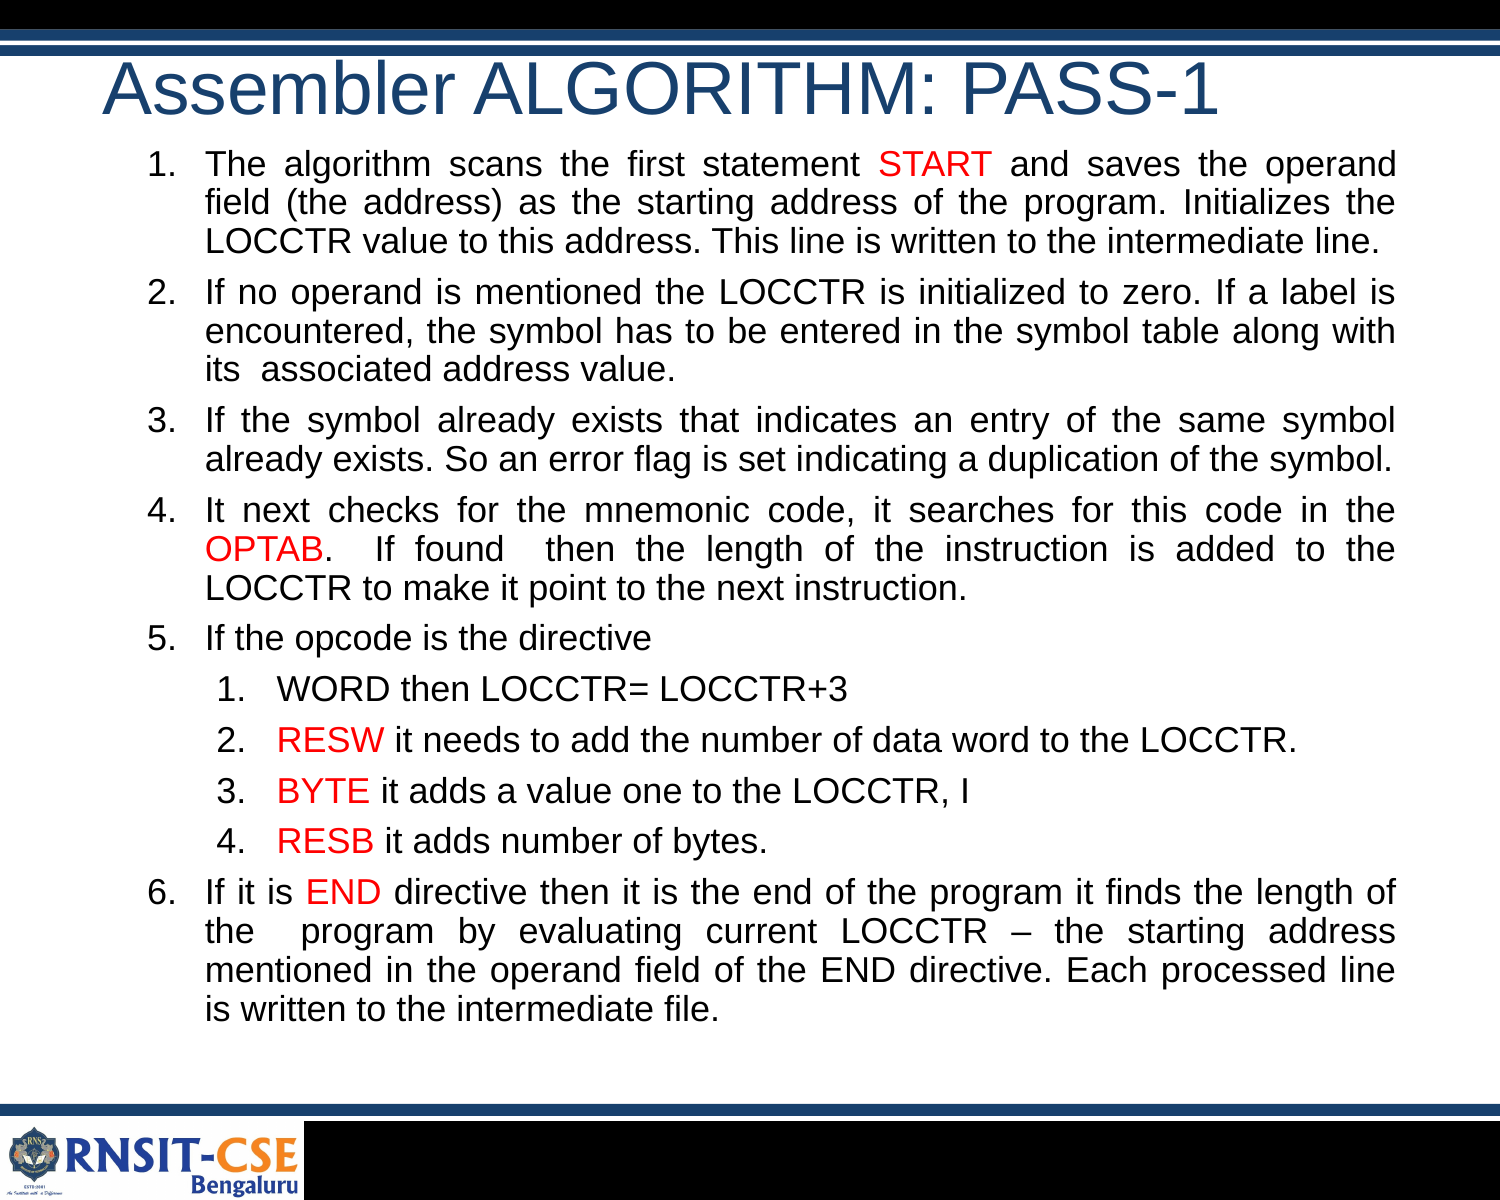

Assembler ALGORITHM: PASS-1
The algorithm scans the first statement START and saves the operand field (the address) as the starting address of the program. Initializes the LOCCTR value to this address. This line is written to the intermediate line.
If no operand is mentioned the LOCCTR is initialized to zero. If a label is encountered, the symbol has to be entered in the symbol table along with its  associated address value.
If the symbol already exists that indicates an entry of the same symbol already exists. So an error flag is set indicating a duplication of the symbol.
It next checks for the mnemonic code, it searches for this code in the OPTAB.  If found  then the length of the instruction is added to the LOCCTR to make it point to the next instruction.
If the opcode is the directive
WORD then LOCCTR= LOCCTR+3
RESW it needs to add the number of data word to the LOCCTR.
BYTE it adds a value one to the LOCCTR, I
RESB it adds number of bytes.
If it is END directive then it is the end of the program it finds the length of the  program by evaluating current LOCCTR – the starting address mentioned in the operand field of the END directive. Each processed line is written to the intermediate file.